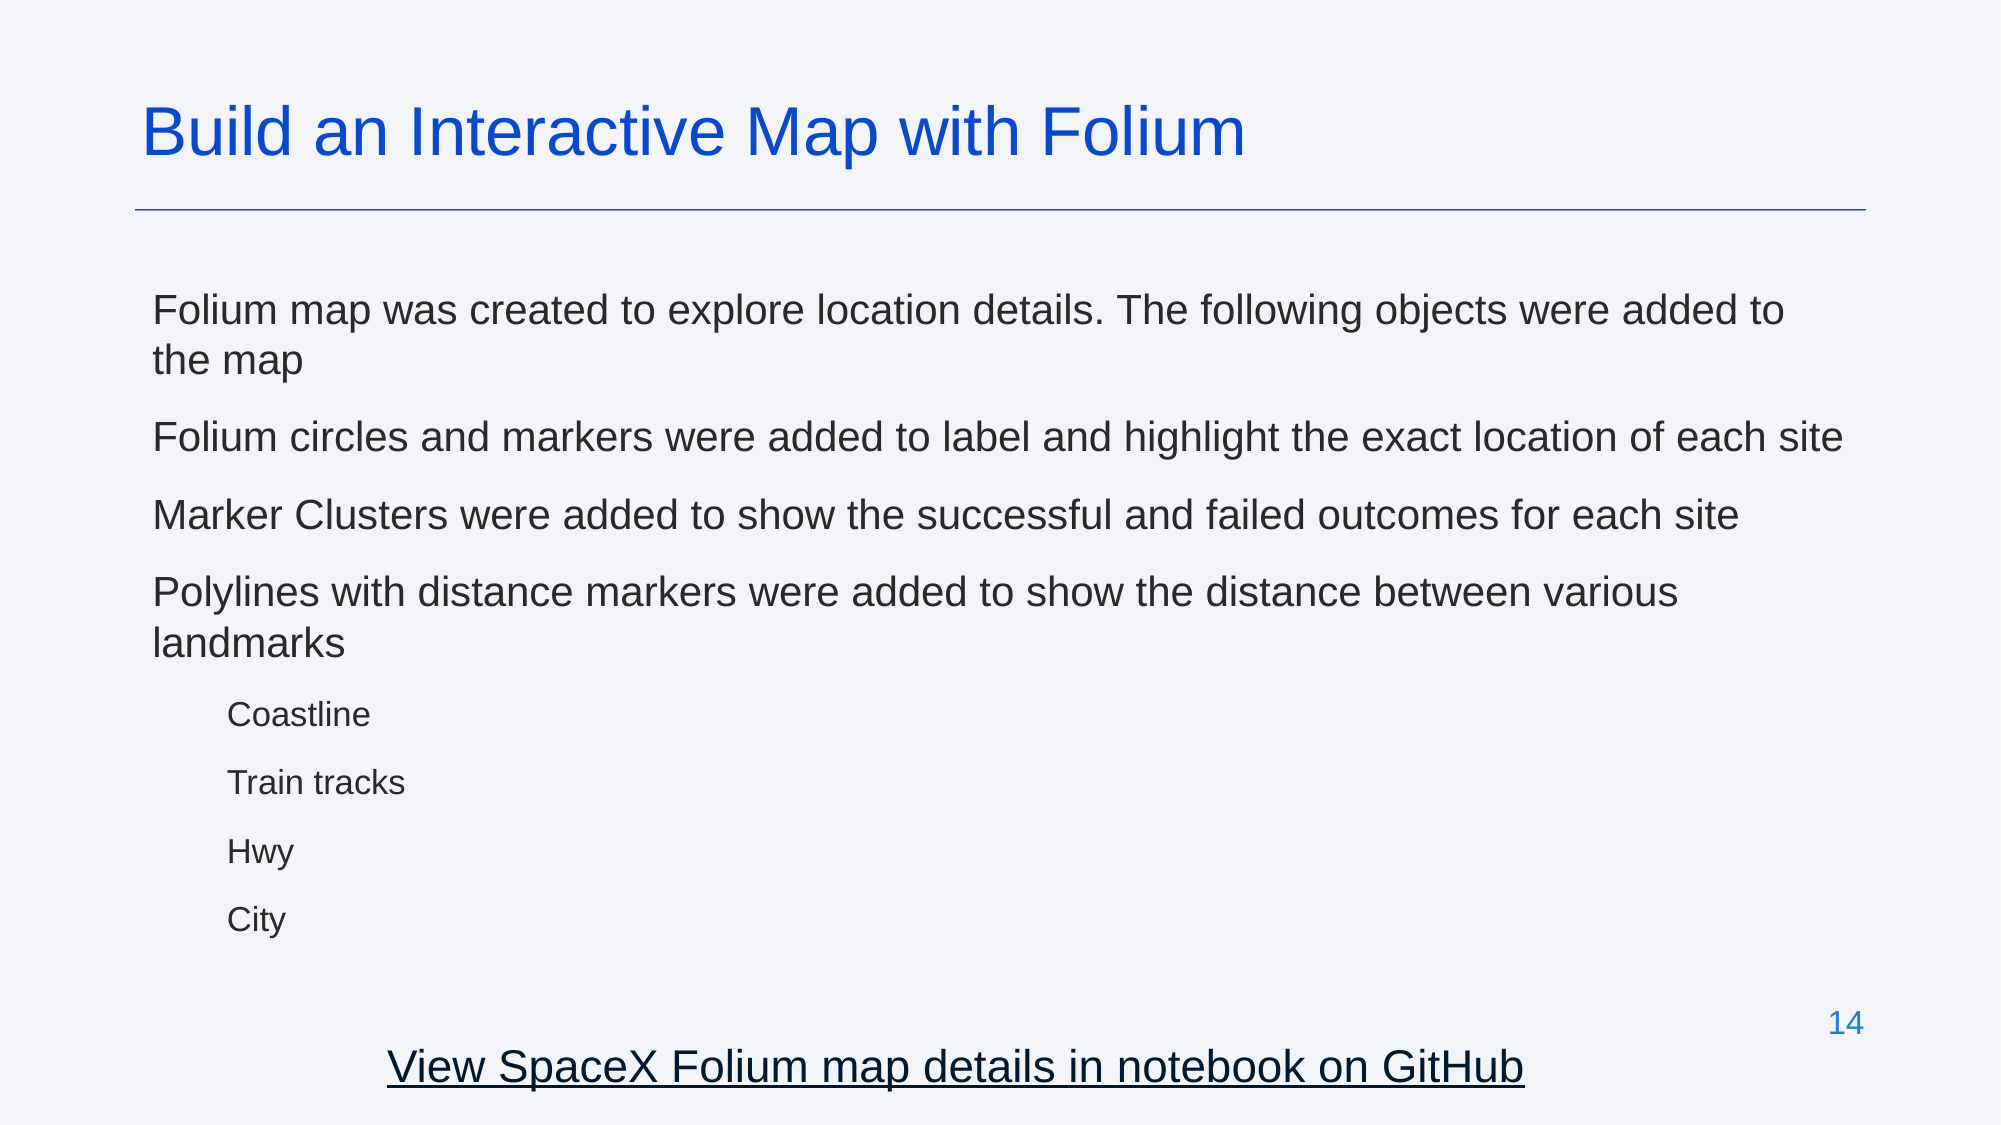

Build an Interactive Map with Folium
Folium map was created to explore location details. The following objects were added to the map
Folium circles and markers were added to label and highlight the exact location of each site
Marker Clusters were added to show the successful and failed outcomes for each site
Polylines with distance markers were added to show the distance between various landmarks
Coastline
Train tracks
Hwy
City

14
View SpaceX Folium map details in notebook on GitHub